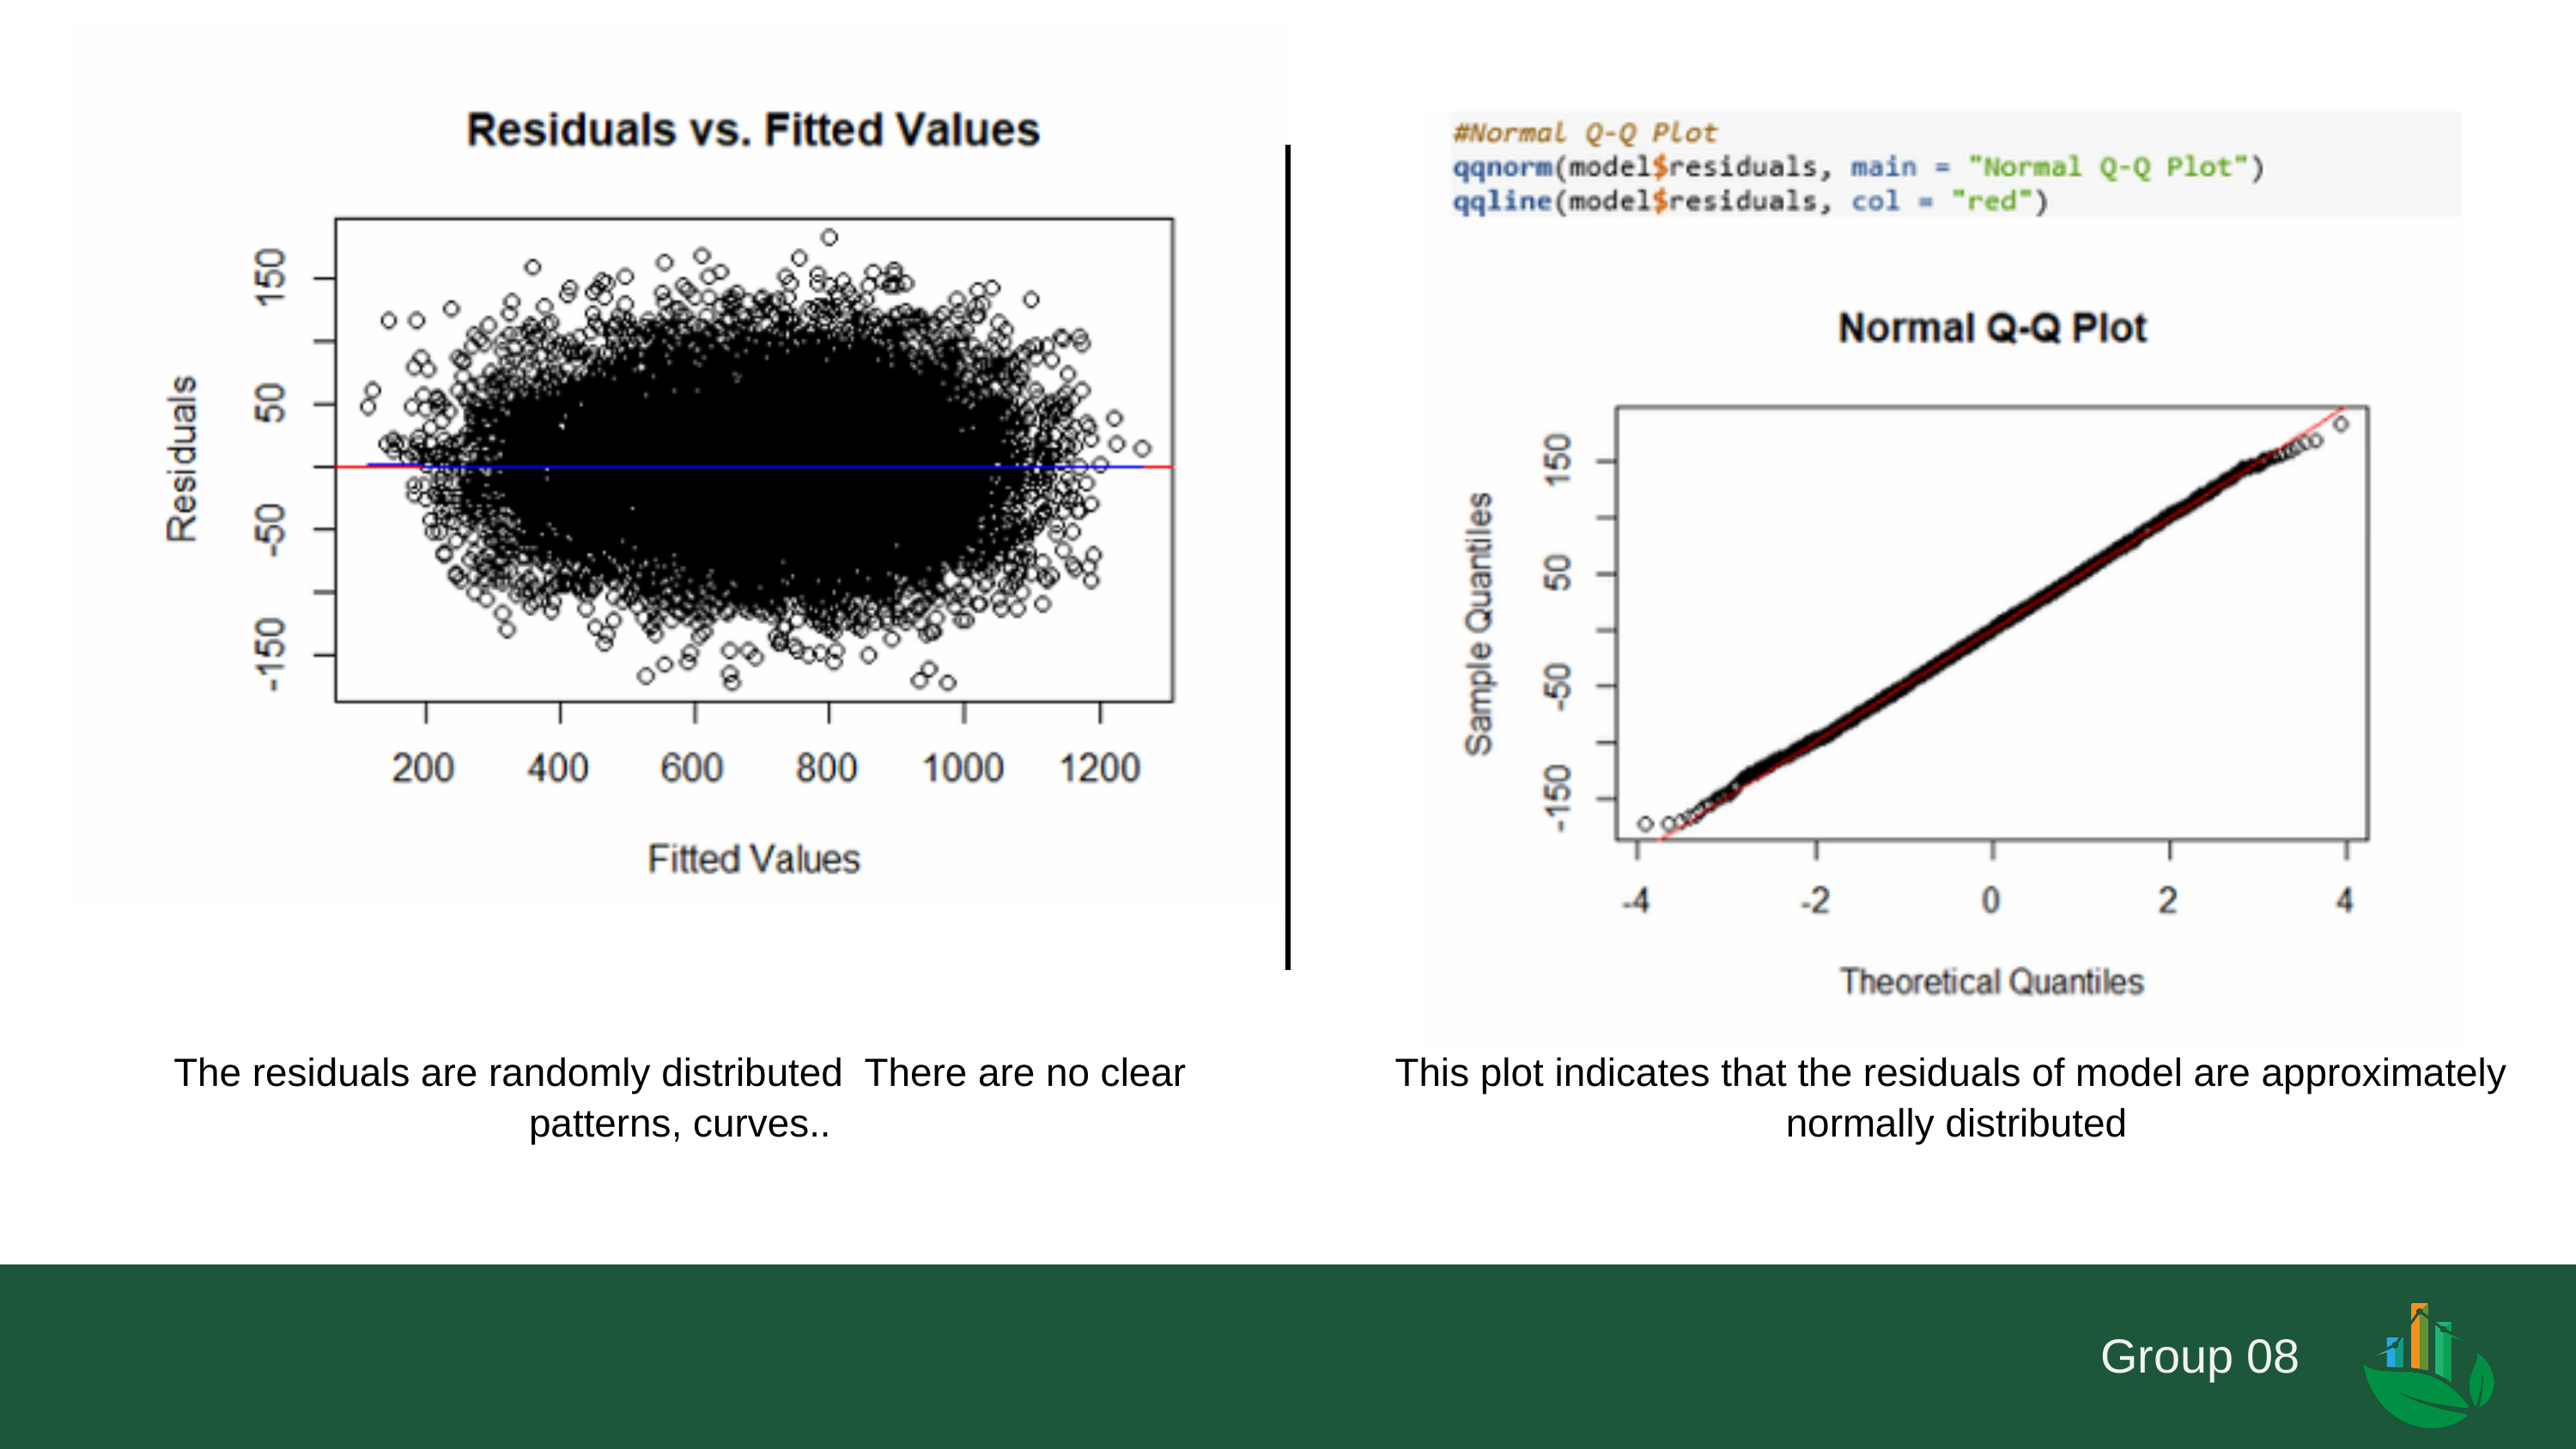

The residuals are randomly distributed  There are no clear patterns, curves..
This plot indicates that the residuals of model are approximately
normally distributed

Group 08